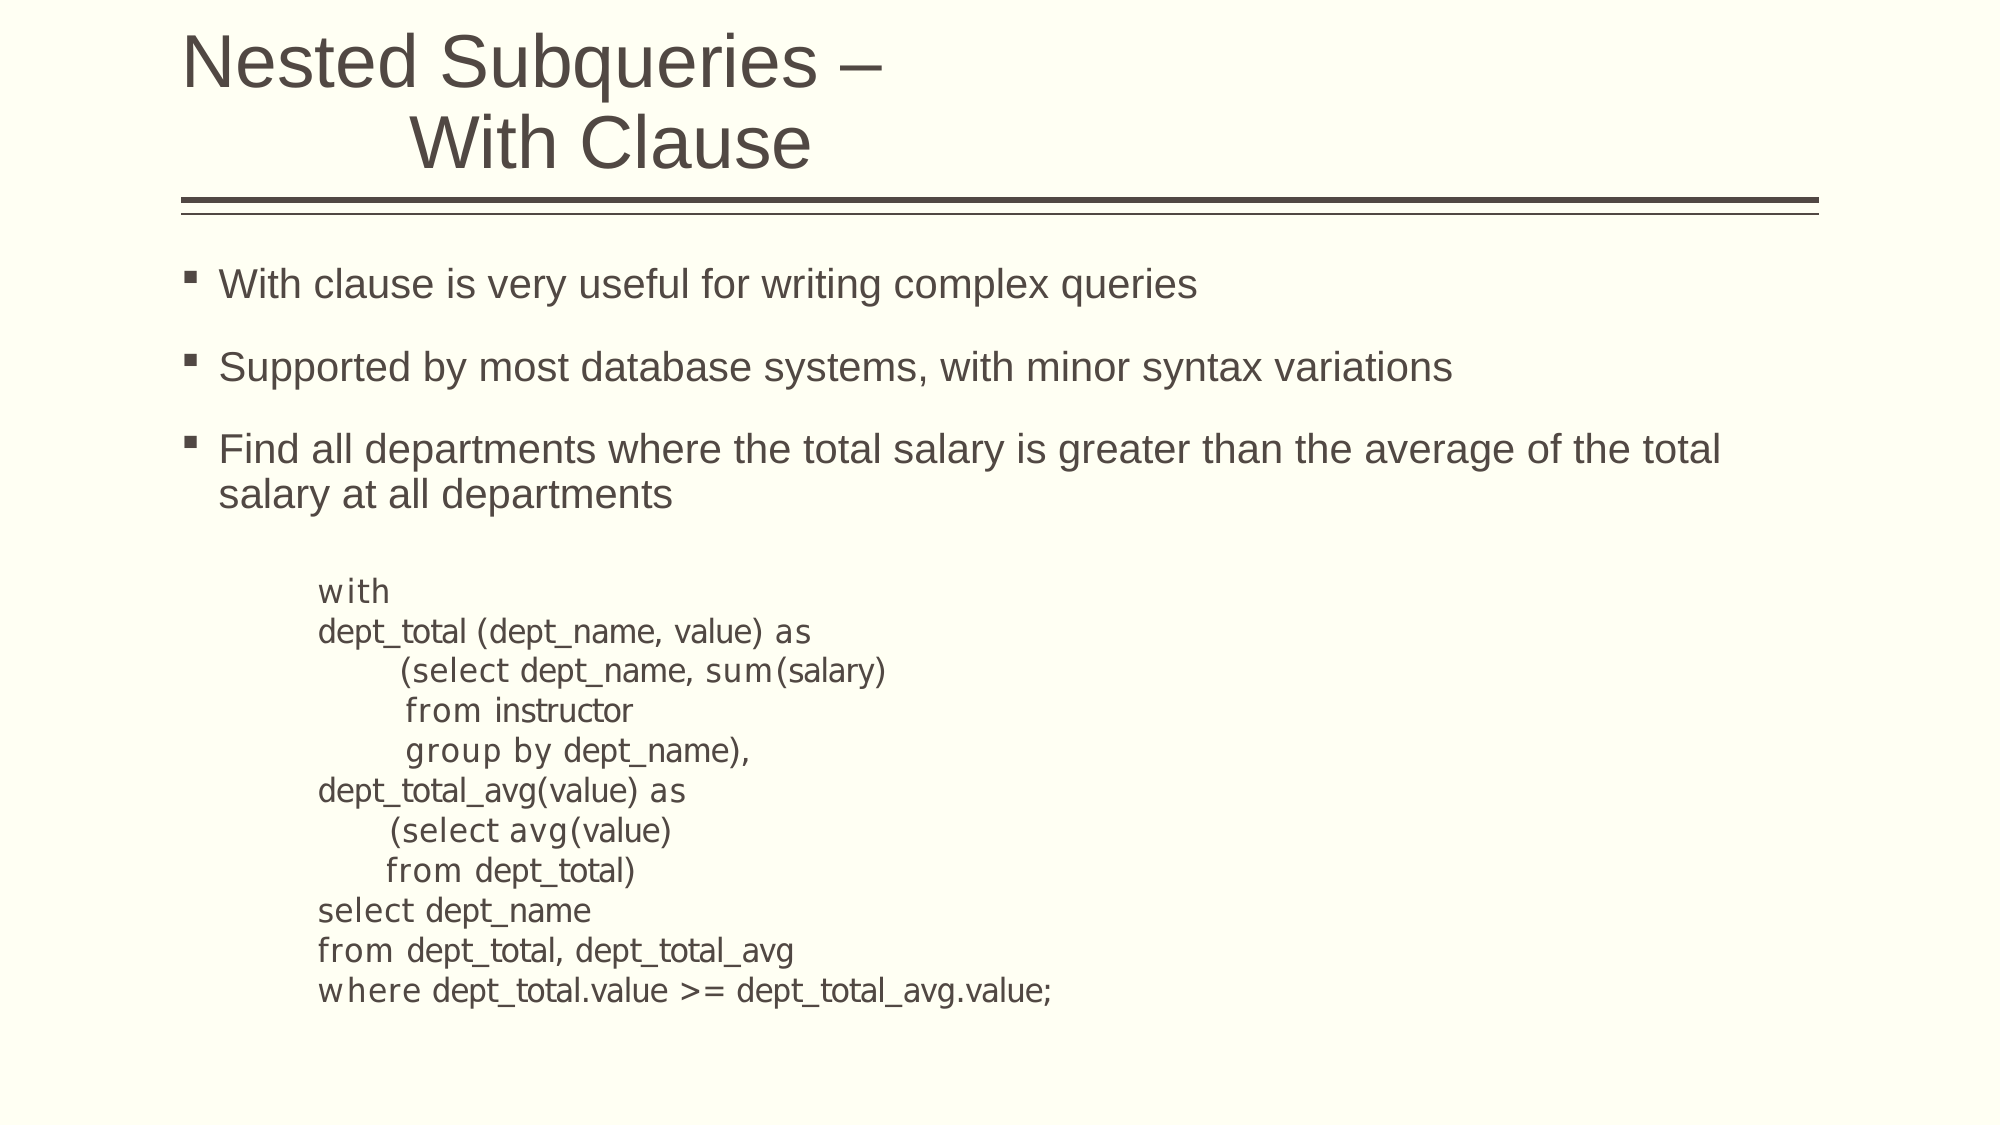

# Nested Subqueries – With Clause
With clause is very useful for writing complex queries
Supported by most database systems, with minor syntax variations
Find all departments where the total salary is greater than the average of the total salary at all departments
with
dept_total (dept_name, value) as
        (select dept_name, sum(salary)
         from instructor
         group by dept_name),
dept_total_avg(value) as
       (select avg(value)
       from dept_total)
select dept_name
from dept_total, dept_total_avg
where dept_total.value >= dept_total_avg.value;